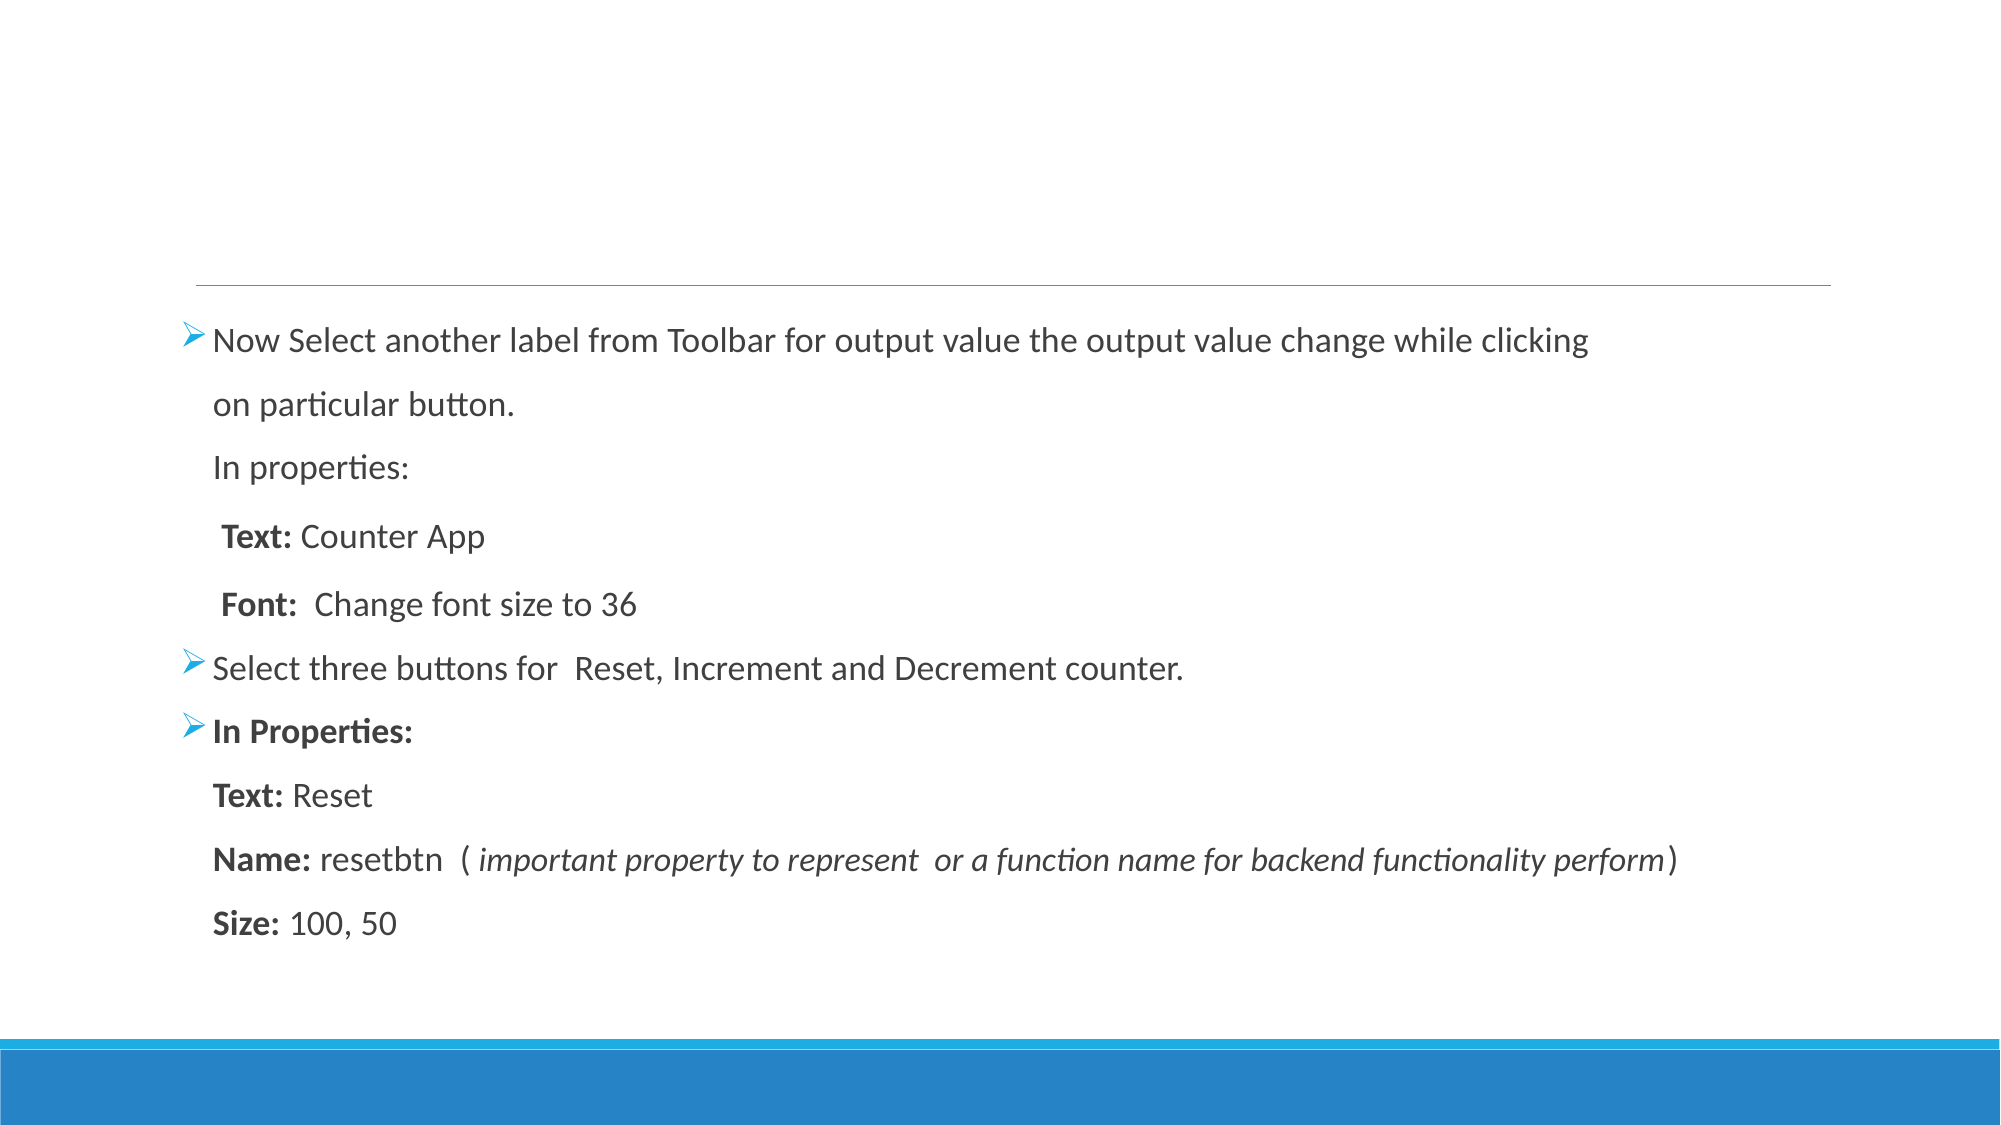

#
 Now Select another label from Toolbar for output value the output value change while clicking
    on particular button.
    In properties:
     Text: Counter App
     Font:  Change font size to 36
 Select three buttons for  Reset, Increment and Decrement counter.
 In Properties:
    Text: Reset
    Name: resetbtn  ( important property to represent  or a function name for backend functionality perform)
    Size: 100, 50